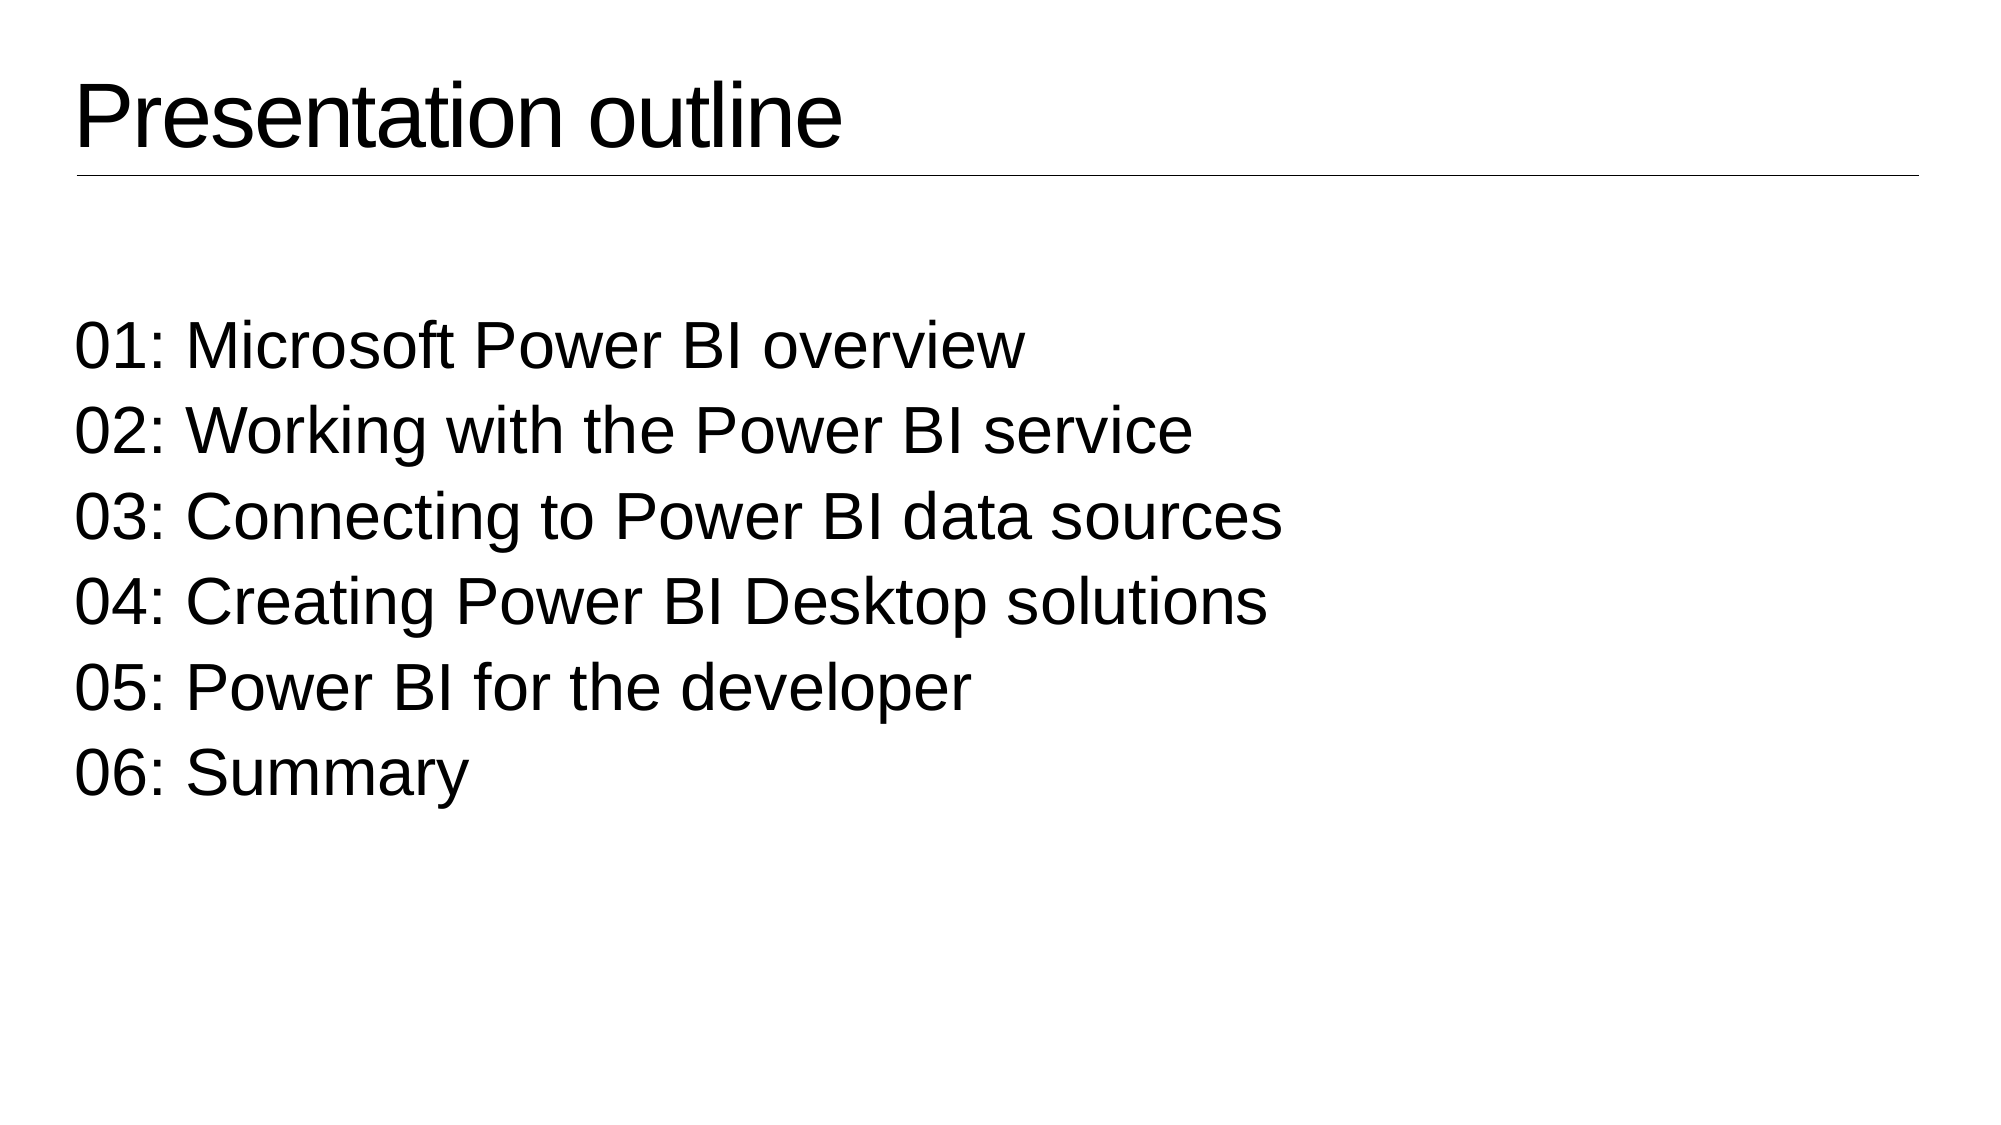

# Presentation outline
01: Microsoft Power BI overview
02: Working with the Power BI service
03: Connecting to Power BI data sources
04: Creating Power BI Desktop solutions
05: Power BI for the developer
06: Summary